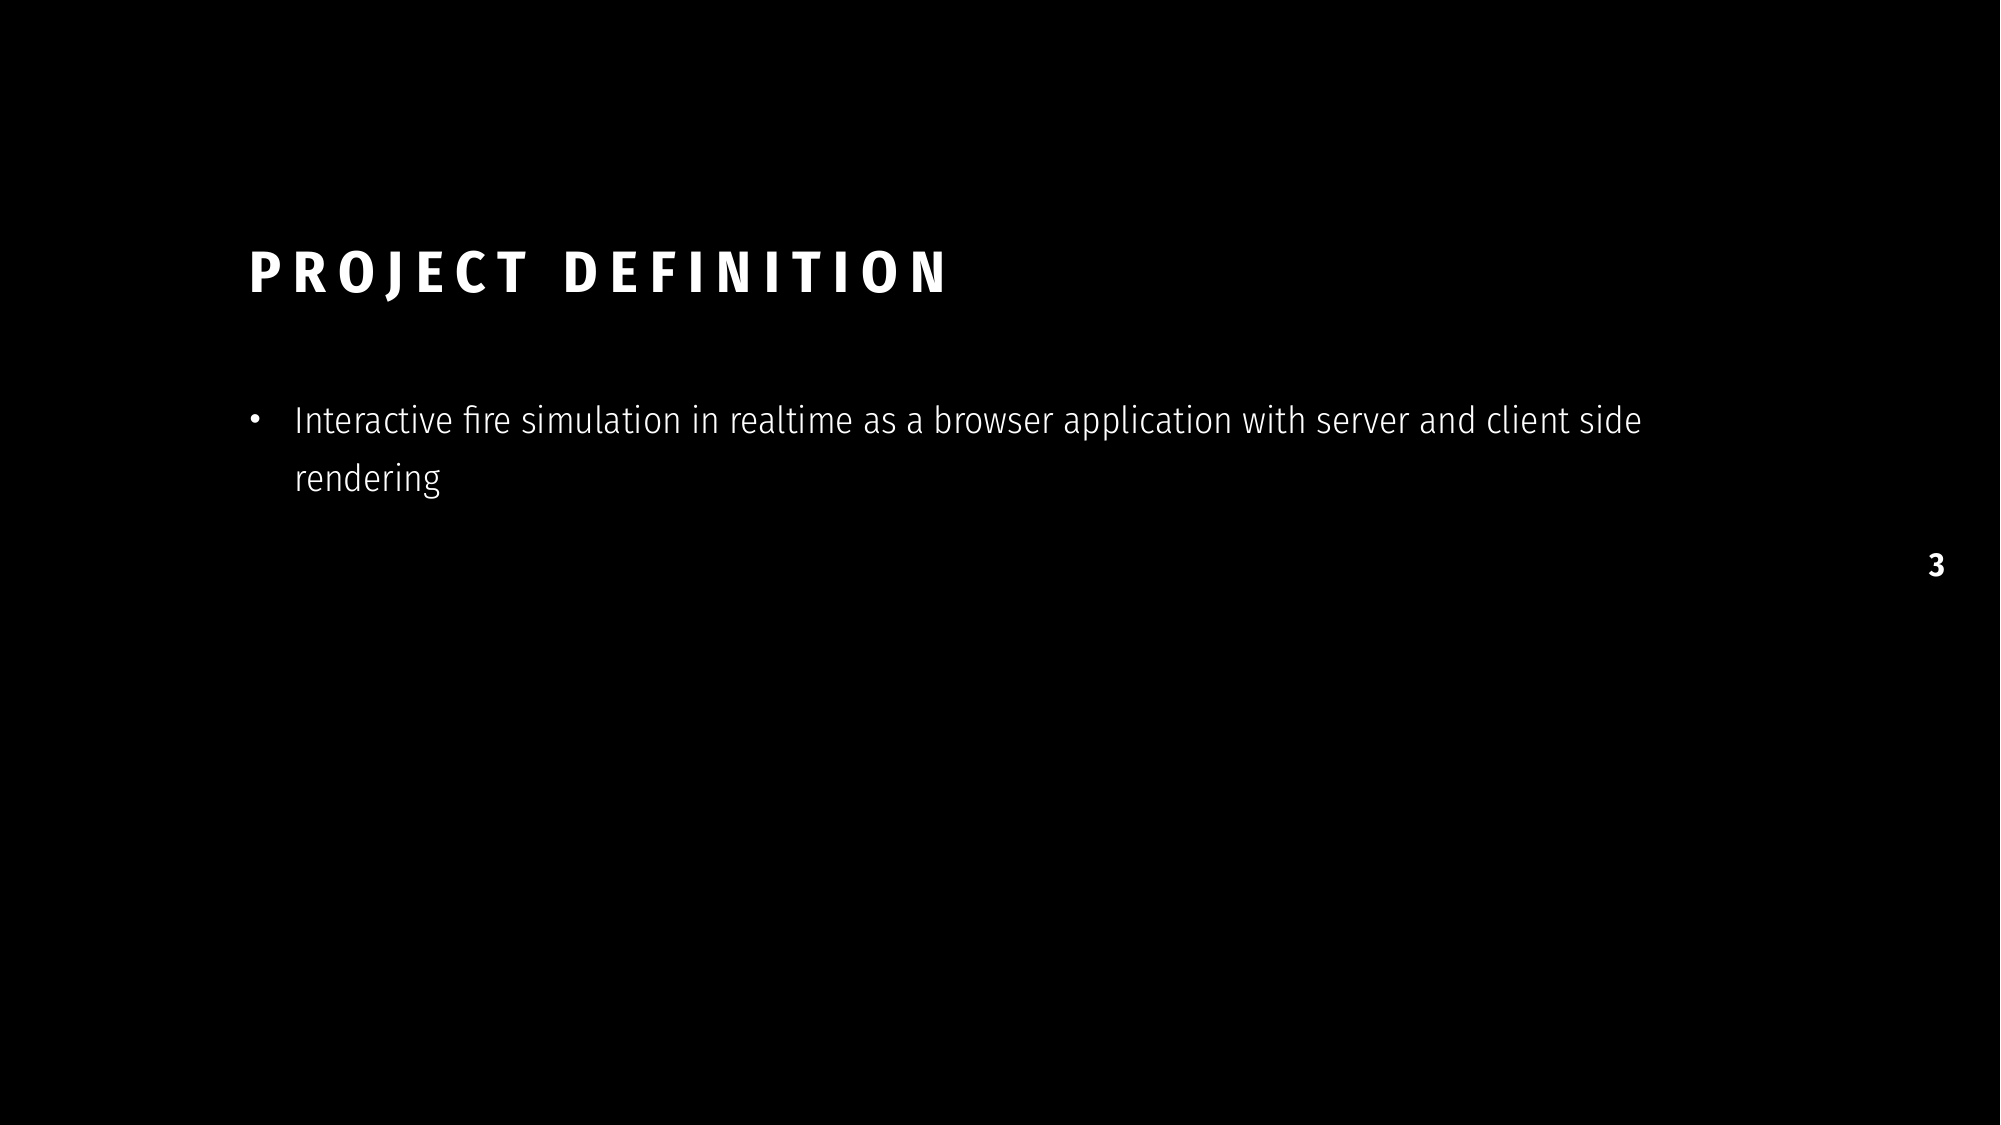

# Project definition
Interactive fire simulation in realtime as a browser application with server and client side rendering
3